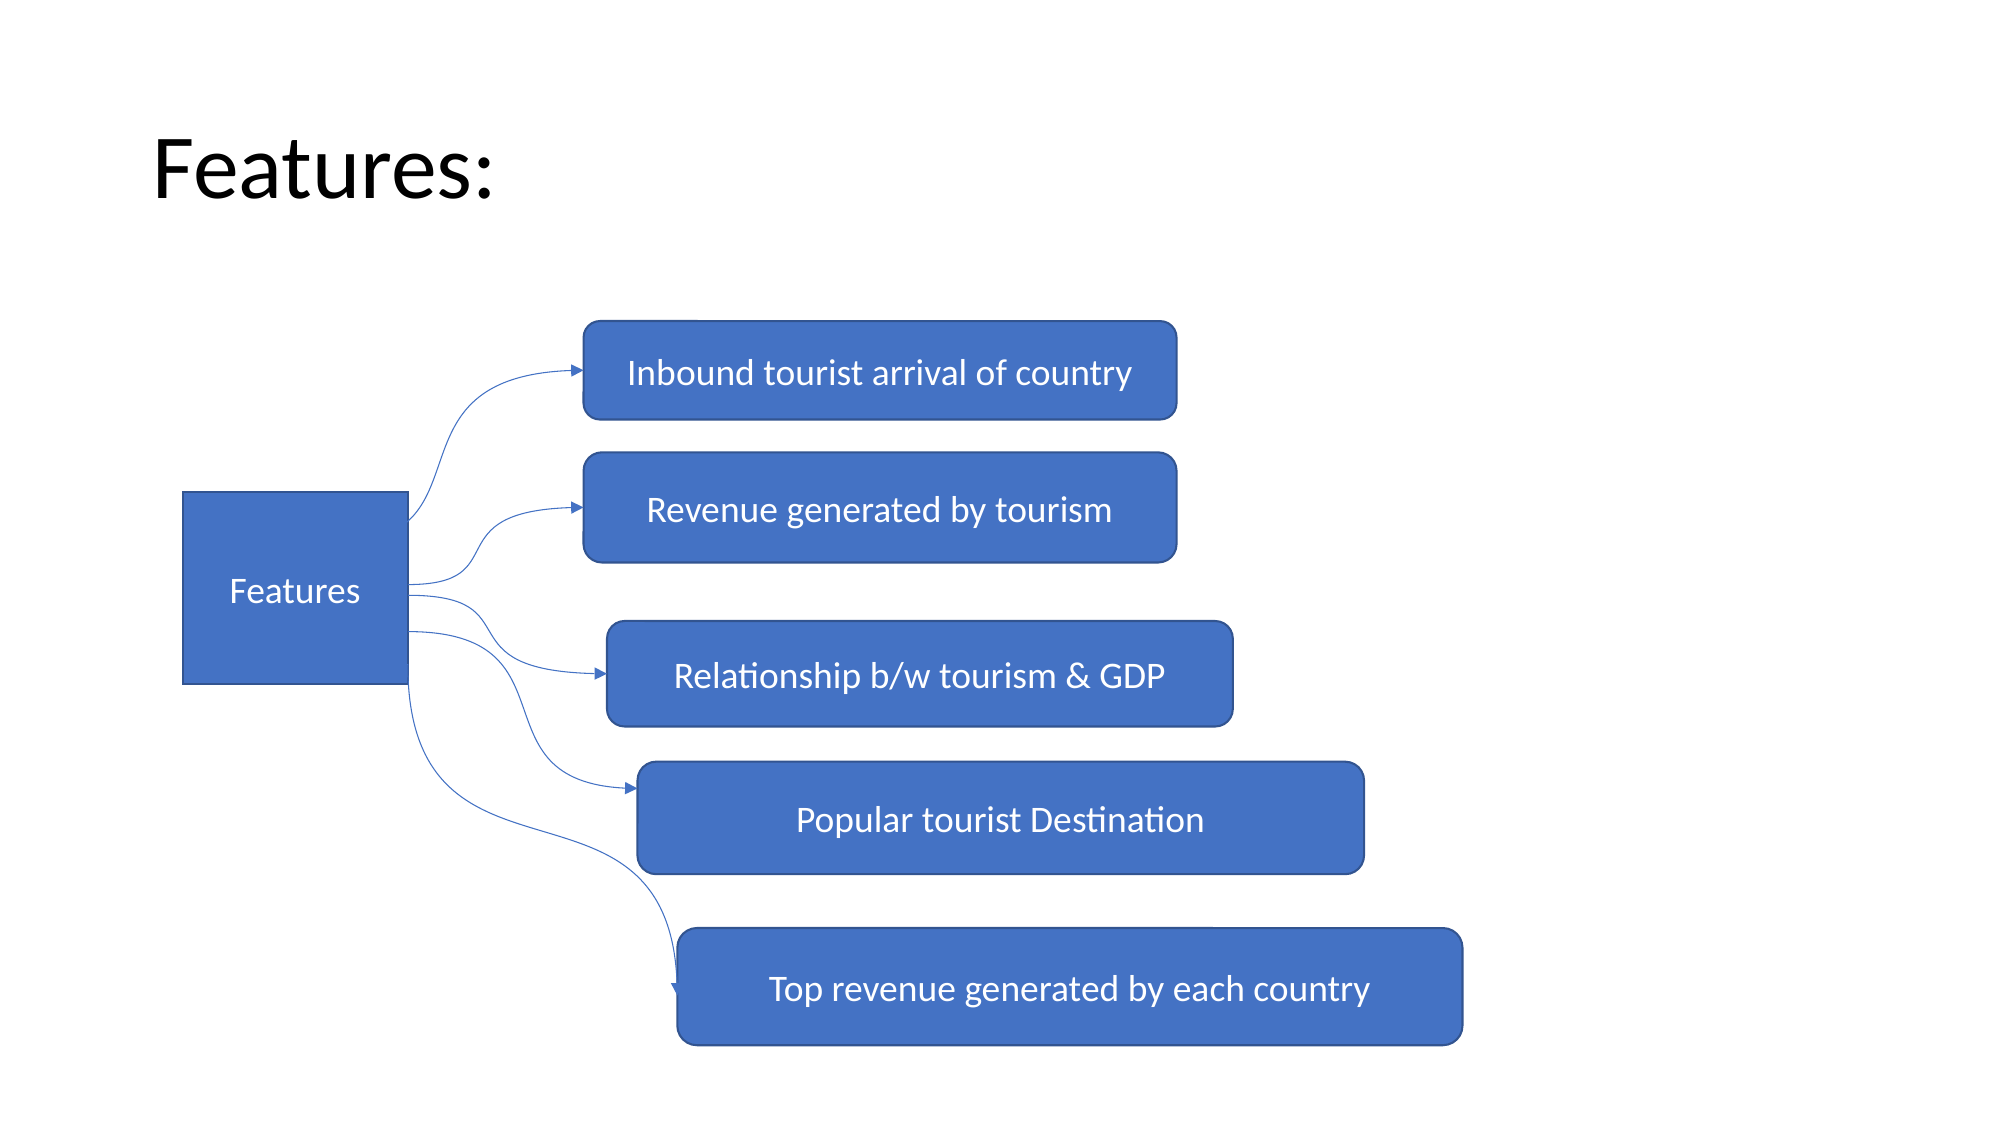

# Features:
Inbound tourist arrival of country
Revenue generated by tourism
Features
Relationship b/w tourism & GDP
Popular tourist Destination
Top revenue generated by each country